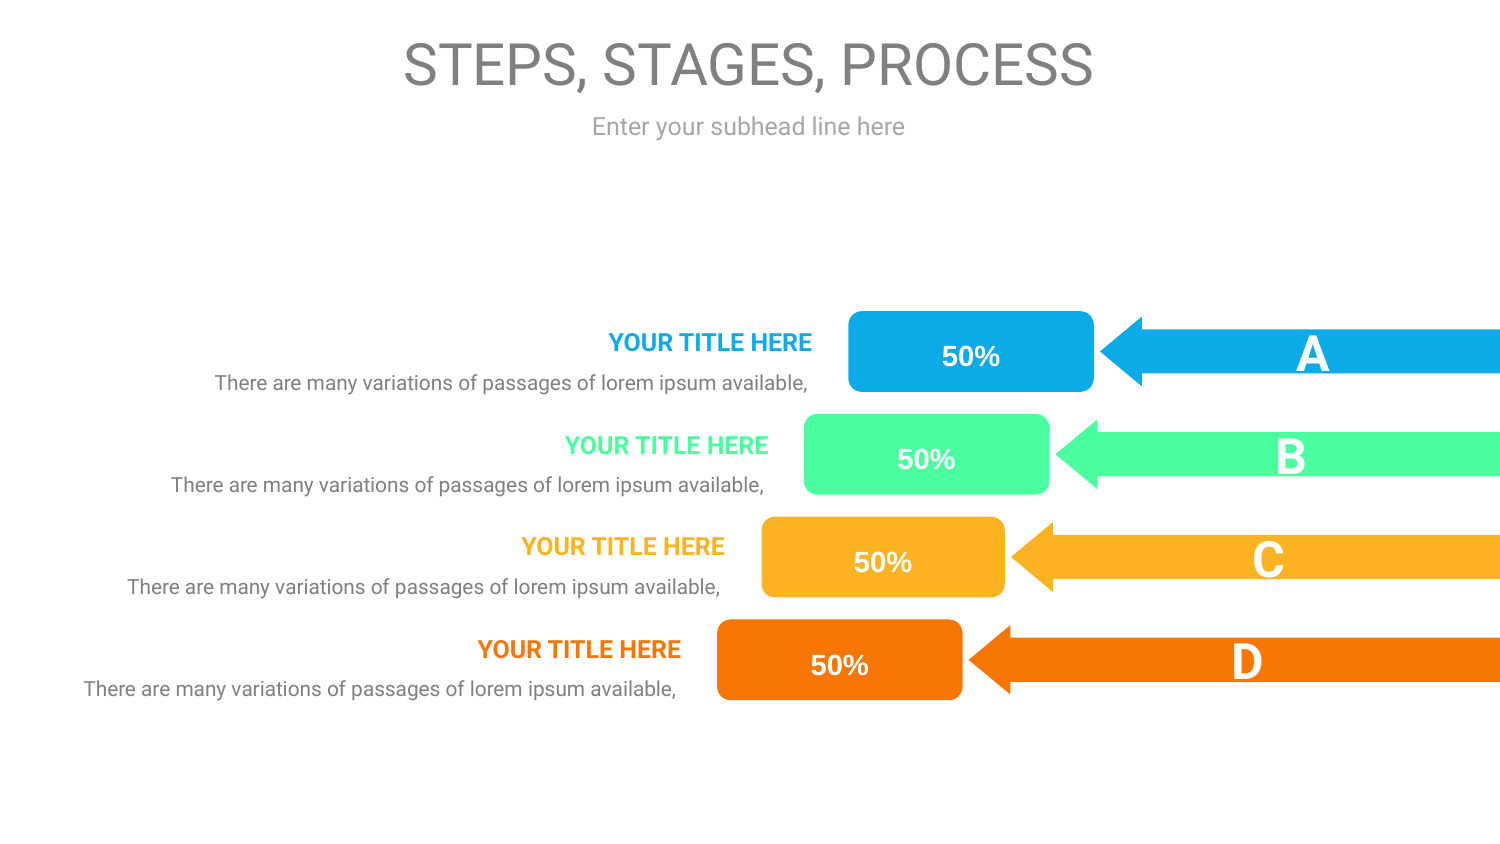

# STEPS, STAGES, PROCESS
Enter your subhead line here

YOUR TITLE HERE
There are many variations of passages of lorem ipsum available,
A
50%

YOUR TITLE HERE
There are many variations of passages of lorem ipsum available,
B
50%

YOUR TITLE HERE
There are many variations of passages of lorem ipsum available,
C
50%

YOUR TITLE HERE
There are many variations of passages of lorem ipsum available,
D
50%